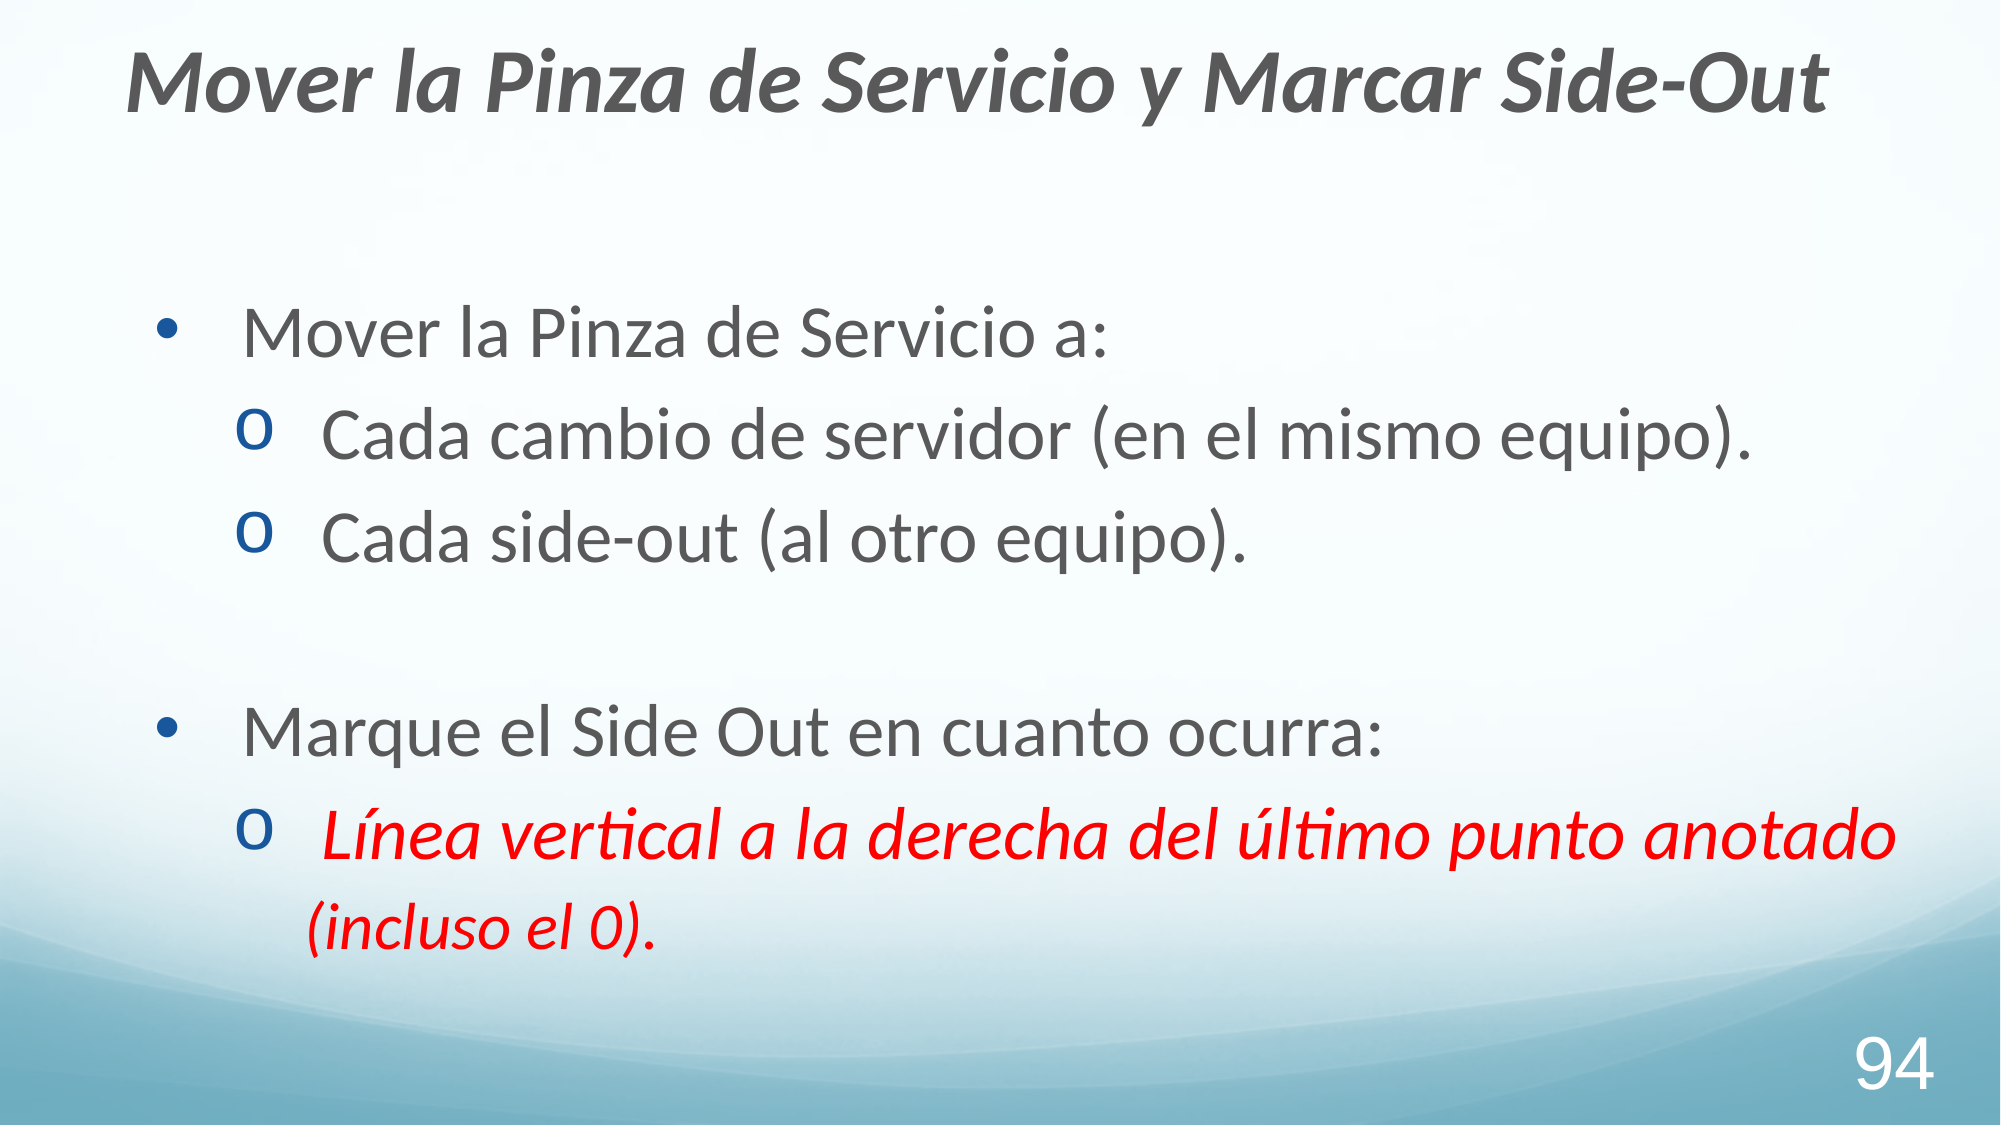

Mover la Pinza de Servicio y Marcar Side-Out

Mover la Pinza de Servicio a:
  Cada cambio de servidor (en el mismo equipo).
  Cada side-out (al otro equipo).

Marque el Side Out en cuanto ocurra:
  Línea vertical a la derecha del último punto anotado  (incluso el 0).
94